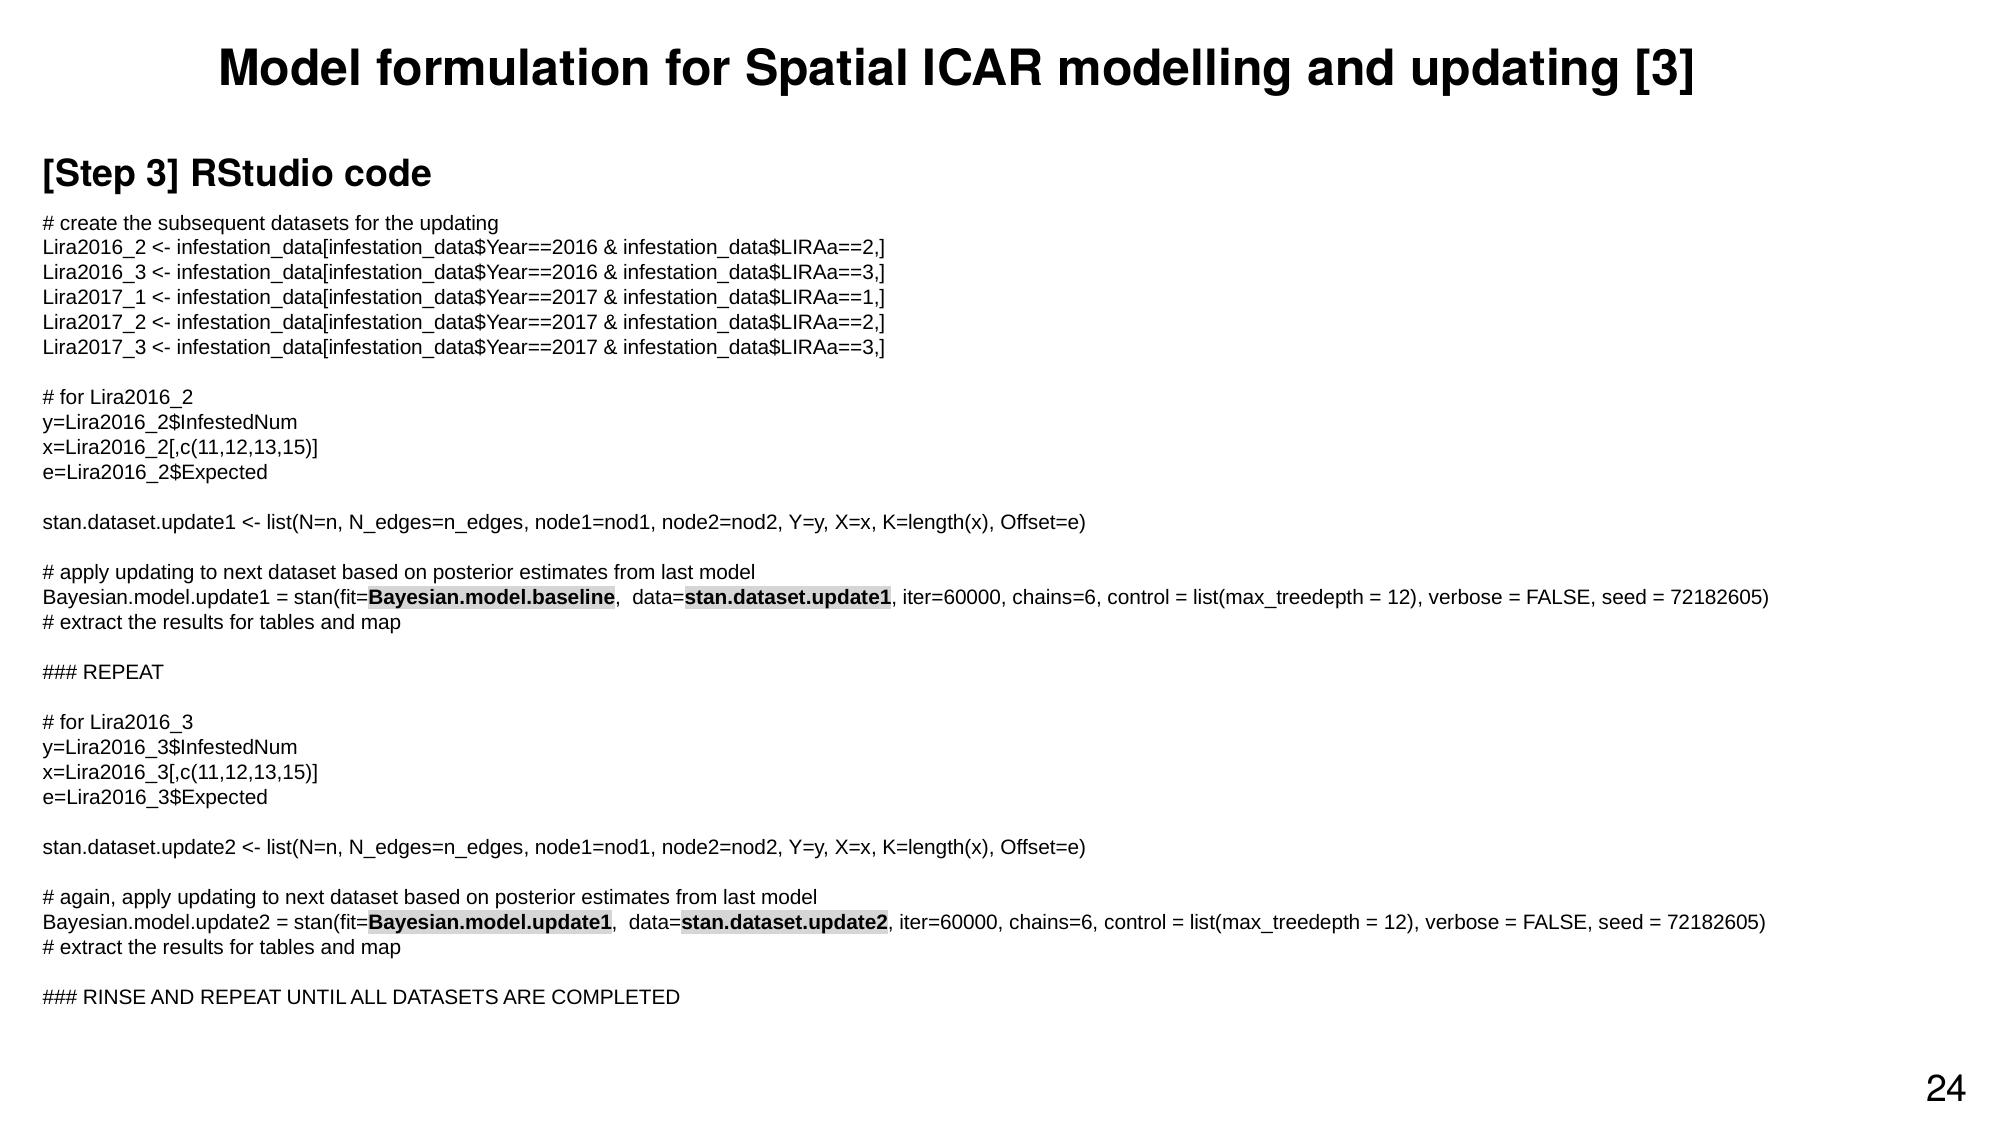

Model formulation for Spatial ICAR modelling and updating [3]
[Step 3] RStudio code
# create the subsequent datasets for the updating
Lira2016_2 <- infestation_data[infestation_data$Year==2016 & infestation_data$LIRAa==2,]
Lira2016_3 <- infestation_data[infestation_data$Year==2016 & infestation_data$LIRAa==3,]
Lira2017_1 <- infestation_data[infestation_data$Year==2017 & infestation_data$LIRAa==1,]
Lira2017_2 <- infestation_data[infestation_data$Year==2017 & infestation_data$LIRAa==2,]
Lira2017_3 <- infestation_data[infestation_data$Year==2017 & infestation_data$LIRAa==3,]

# for Lira2016_2
y=Lira2016_2$InfestedNum
x=Lira2016_2[,c(11,12,13,15)]
e=Lira2016_2$Expected

stan.dataset.update1 <- list(N=n, N_edges=n_edges, node1=nod1, node2=nod2, Y=y, X=x, K=length(x), Offset=e)

# apply updating to next dataset based on posterior estimates from last model
Bayesian.model.update1 = stan(fit=Bayesian.model.baseline,  data=stan.dataset.update1, iter=60000, chains=6, control = list(max_treedepth = 12), verbose = FALSE, seed = 72182605)
# extract the results for tables and map

### REPEAT

# for Lira2016_3
y=Lira2016_3$InfestedNum
x=Lira2016_3[,c(11,12,13,15)]
e=Lira2016_3$Expected

stan.dataset.update2 <- list(N=n, N_edges=n_edges, node1=nod1, node2=nod2, Y=y, X=x, K=length(x), Offset=e)

# again, apply updating to next dataset based on posterior estimates from last model
Bayesian.model.update2 = stan(fit=Bayesian.model.update1,  data=stan.dataset.update2, iter=60000, chains=6, control = list(max_treedepth = 12), verbose = FALSE, seed = 72182605)
# extract the results for tables and map

### RINSE AND REPEAT UNTIL ALL DATASETS ARE COMPLETED
24